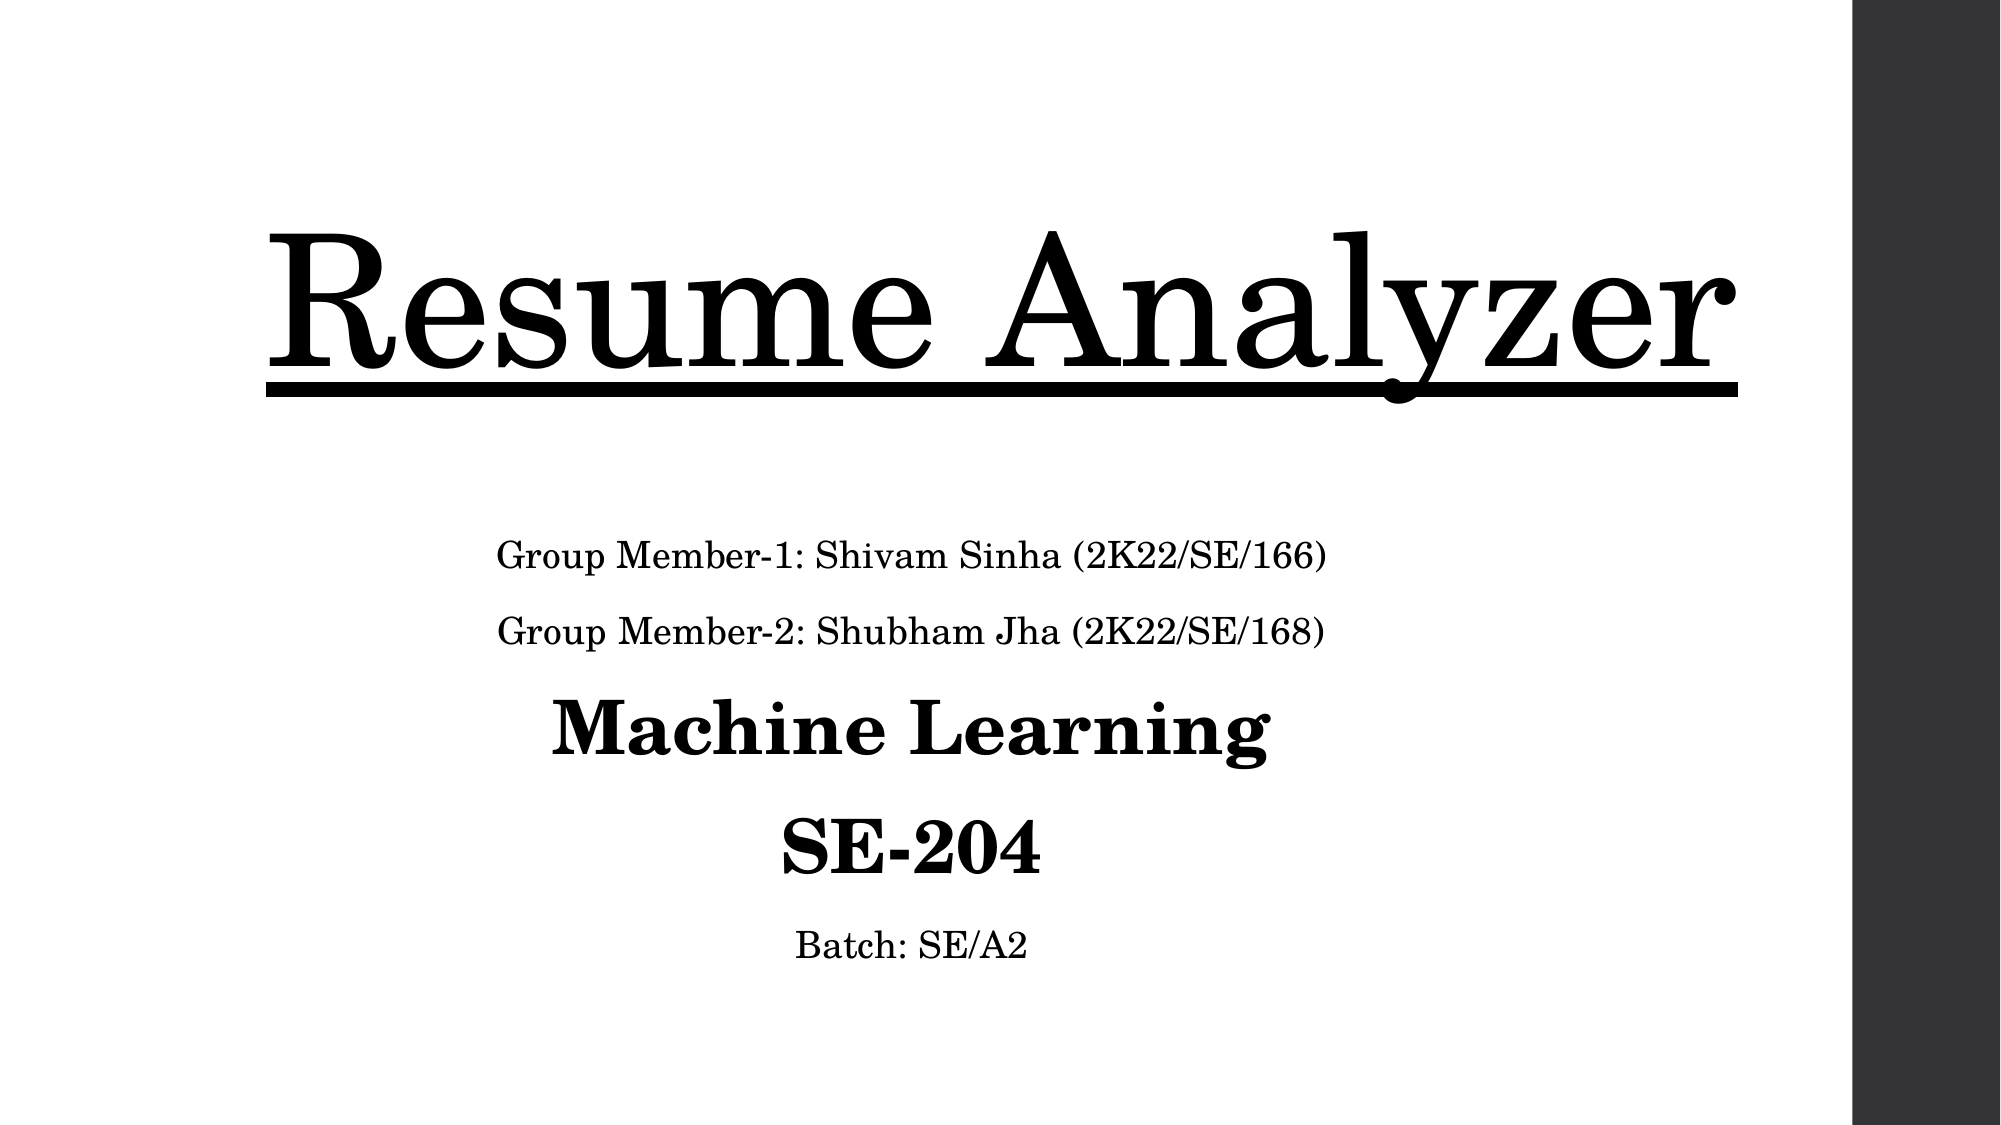

# Resume Analyzer
Group Member-1: Shivam Sinha (2K22/SE/166)
Group Member-2: Shubham Jha (2K22/SE/168)
Machine Learning
SE-204
Batch: SE/A2